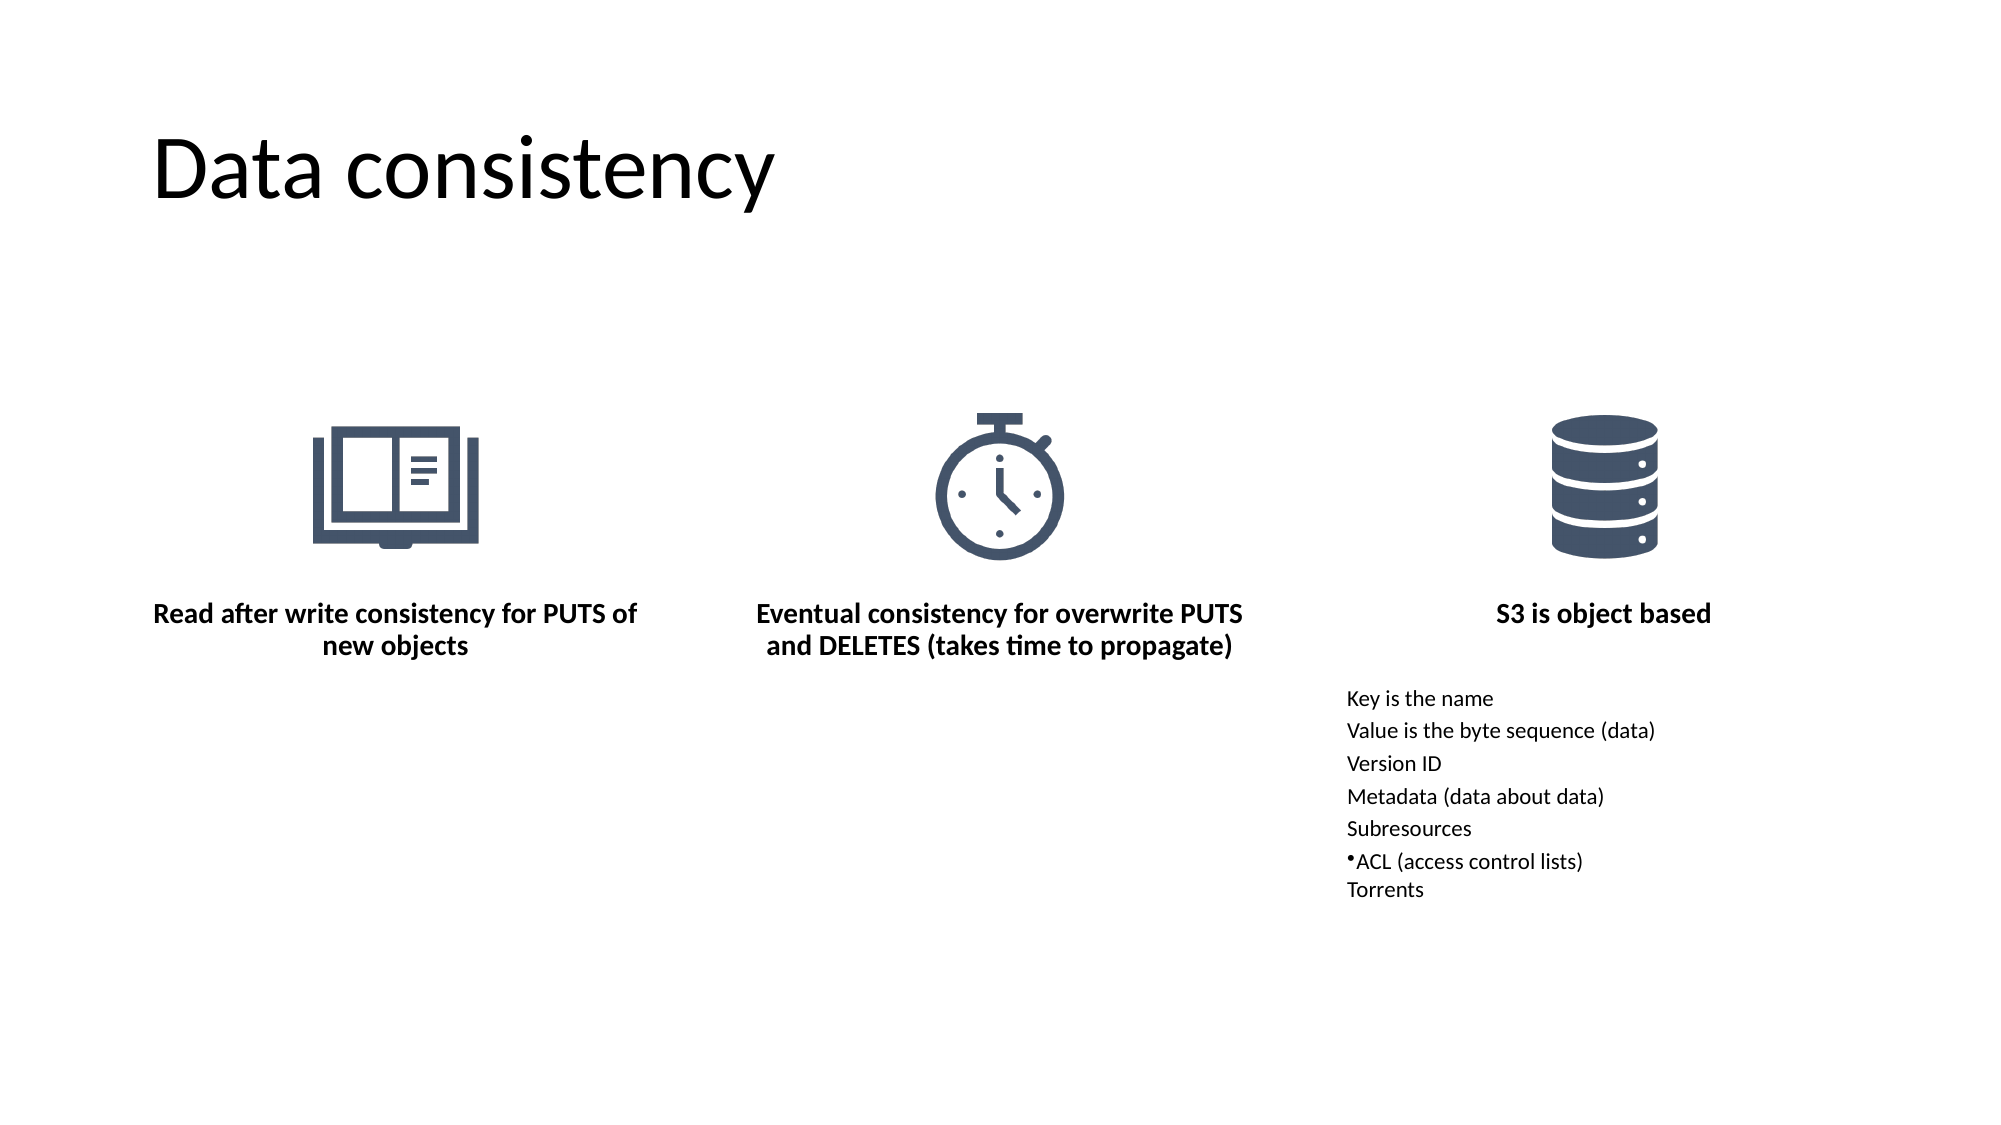

# Data consistency
Read after write consistency for PUTS of new objects
Eventual consistency for overwrite PUTS and DELETES (takes time to propagate)
S3 is object based
Key is the name
Value is the byte sequence (data)
Version ID
Metadata (data about data)
Subresources
ACL (access control lists)
Torrents